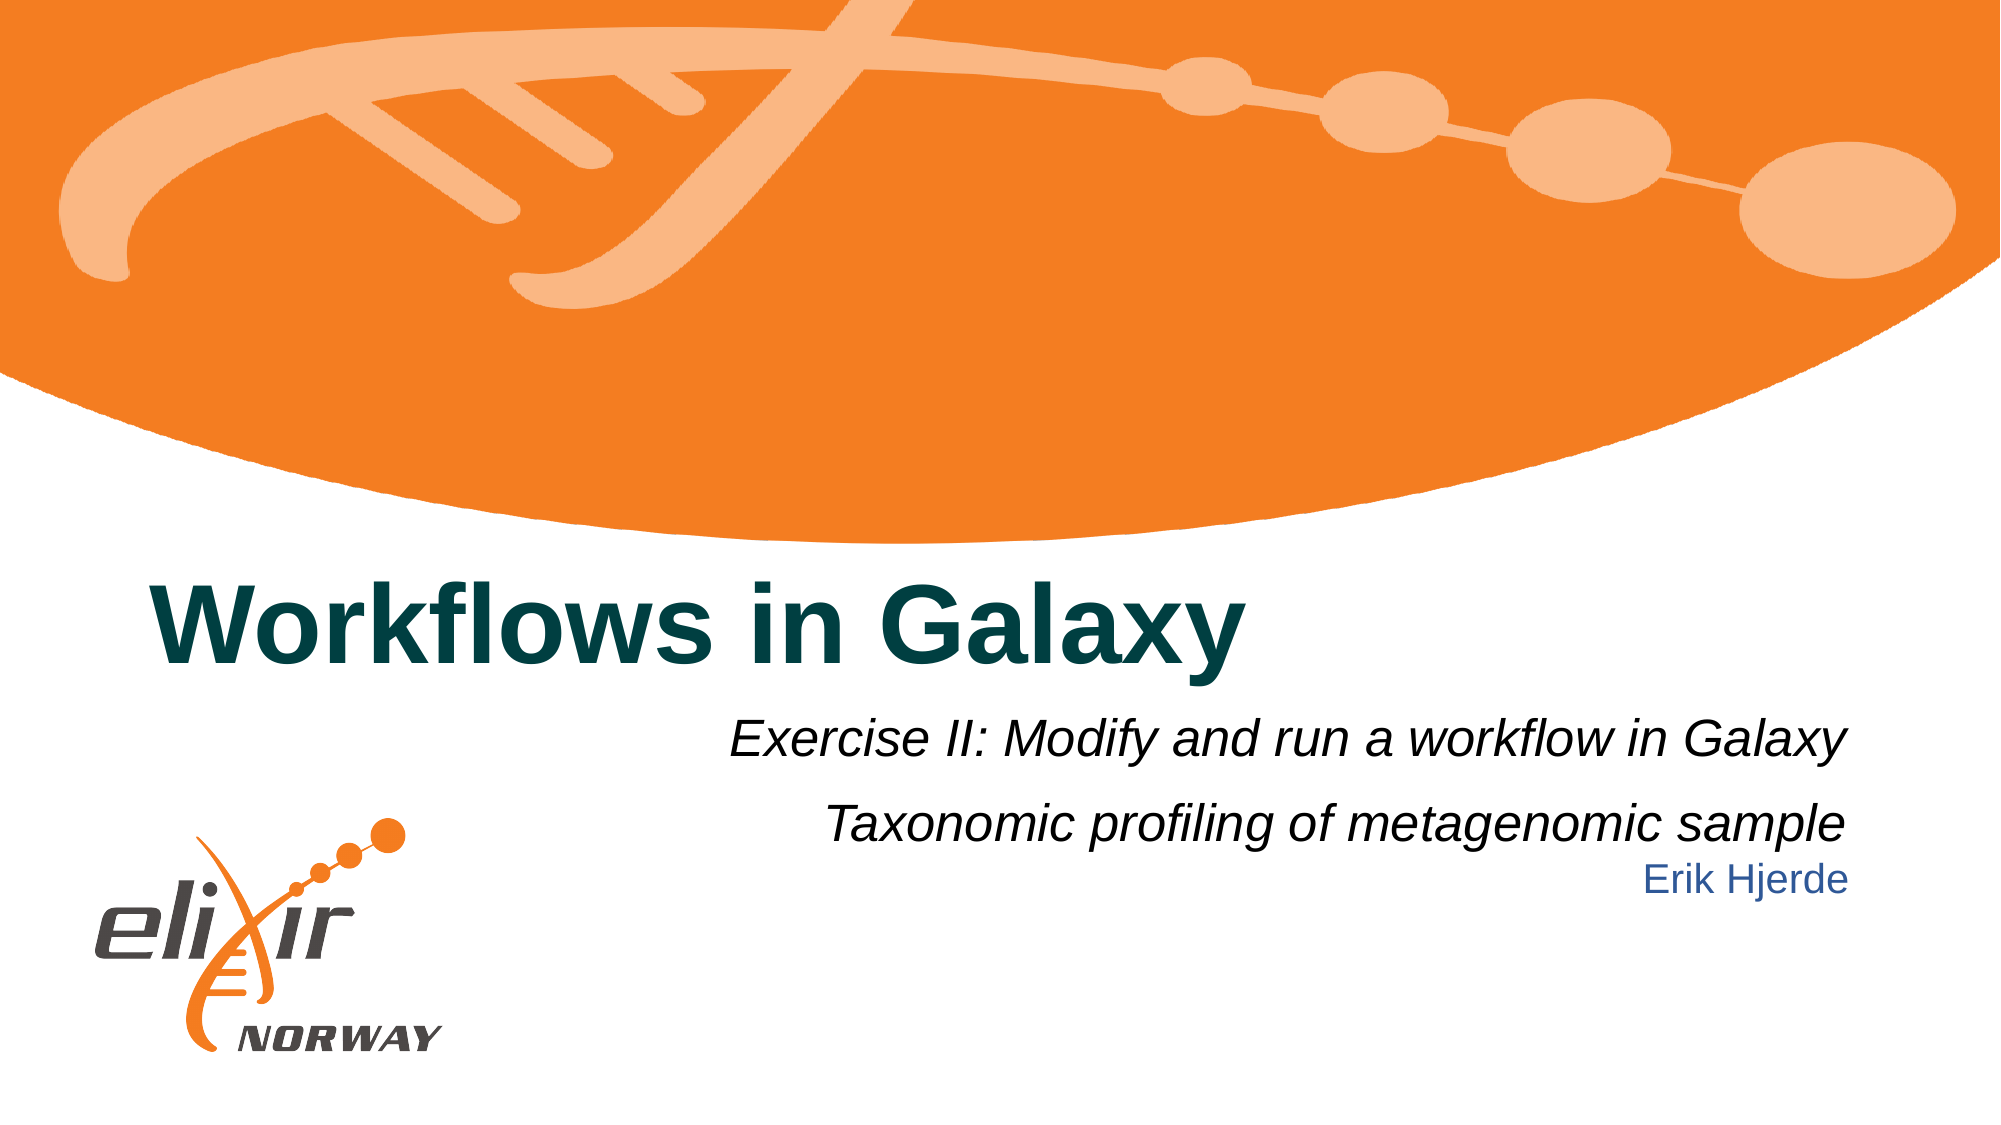

# Workflows in Galaxy
Exercise II: Modify and run a workflow in Galaxy
Taxonomic profiling of metagenomic sample
Erik Hjerde